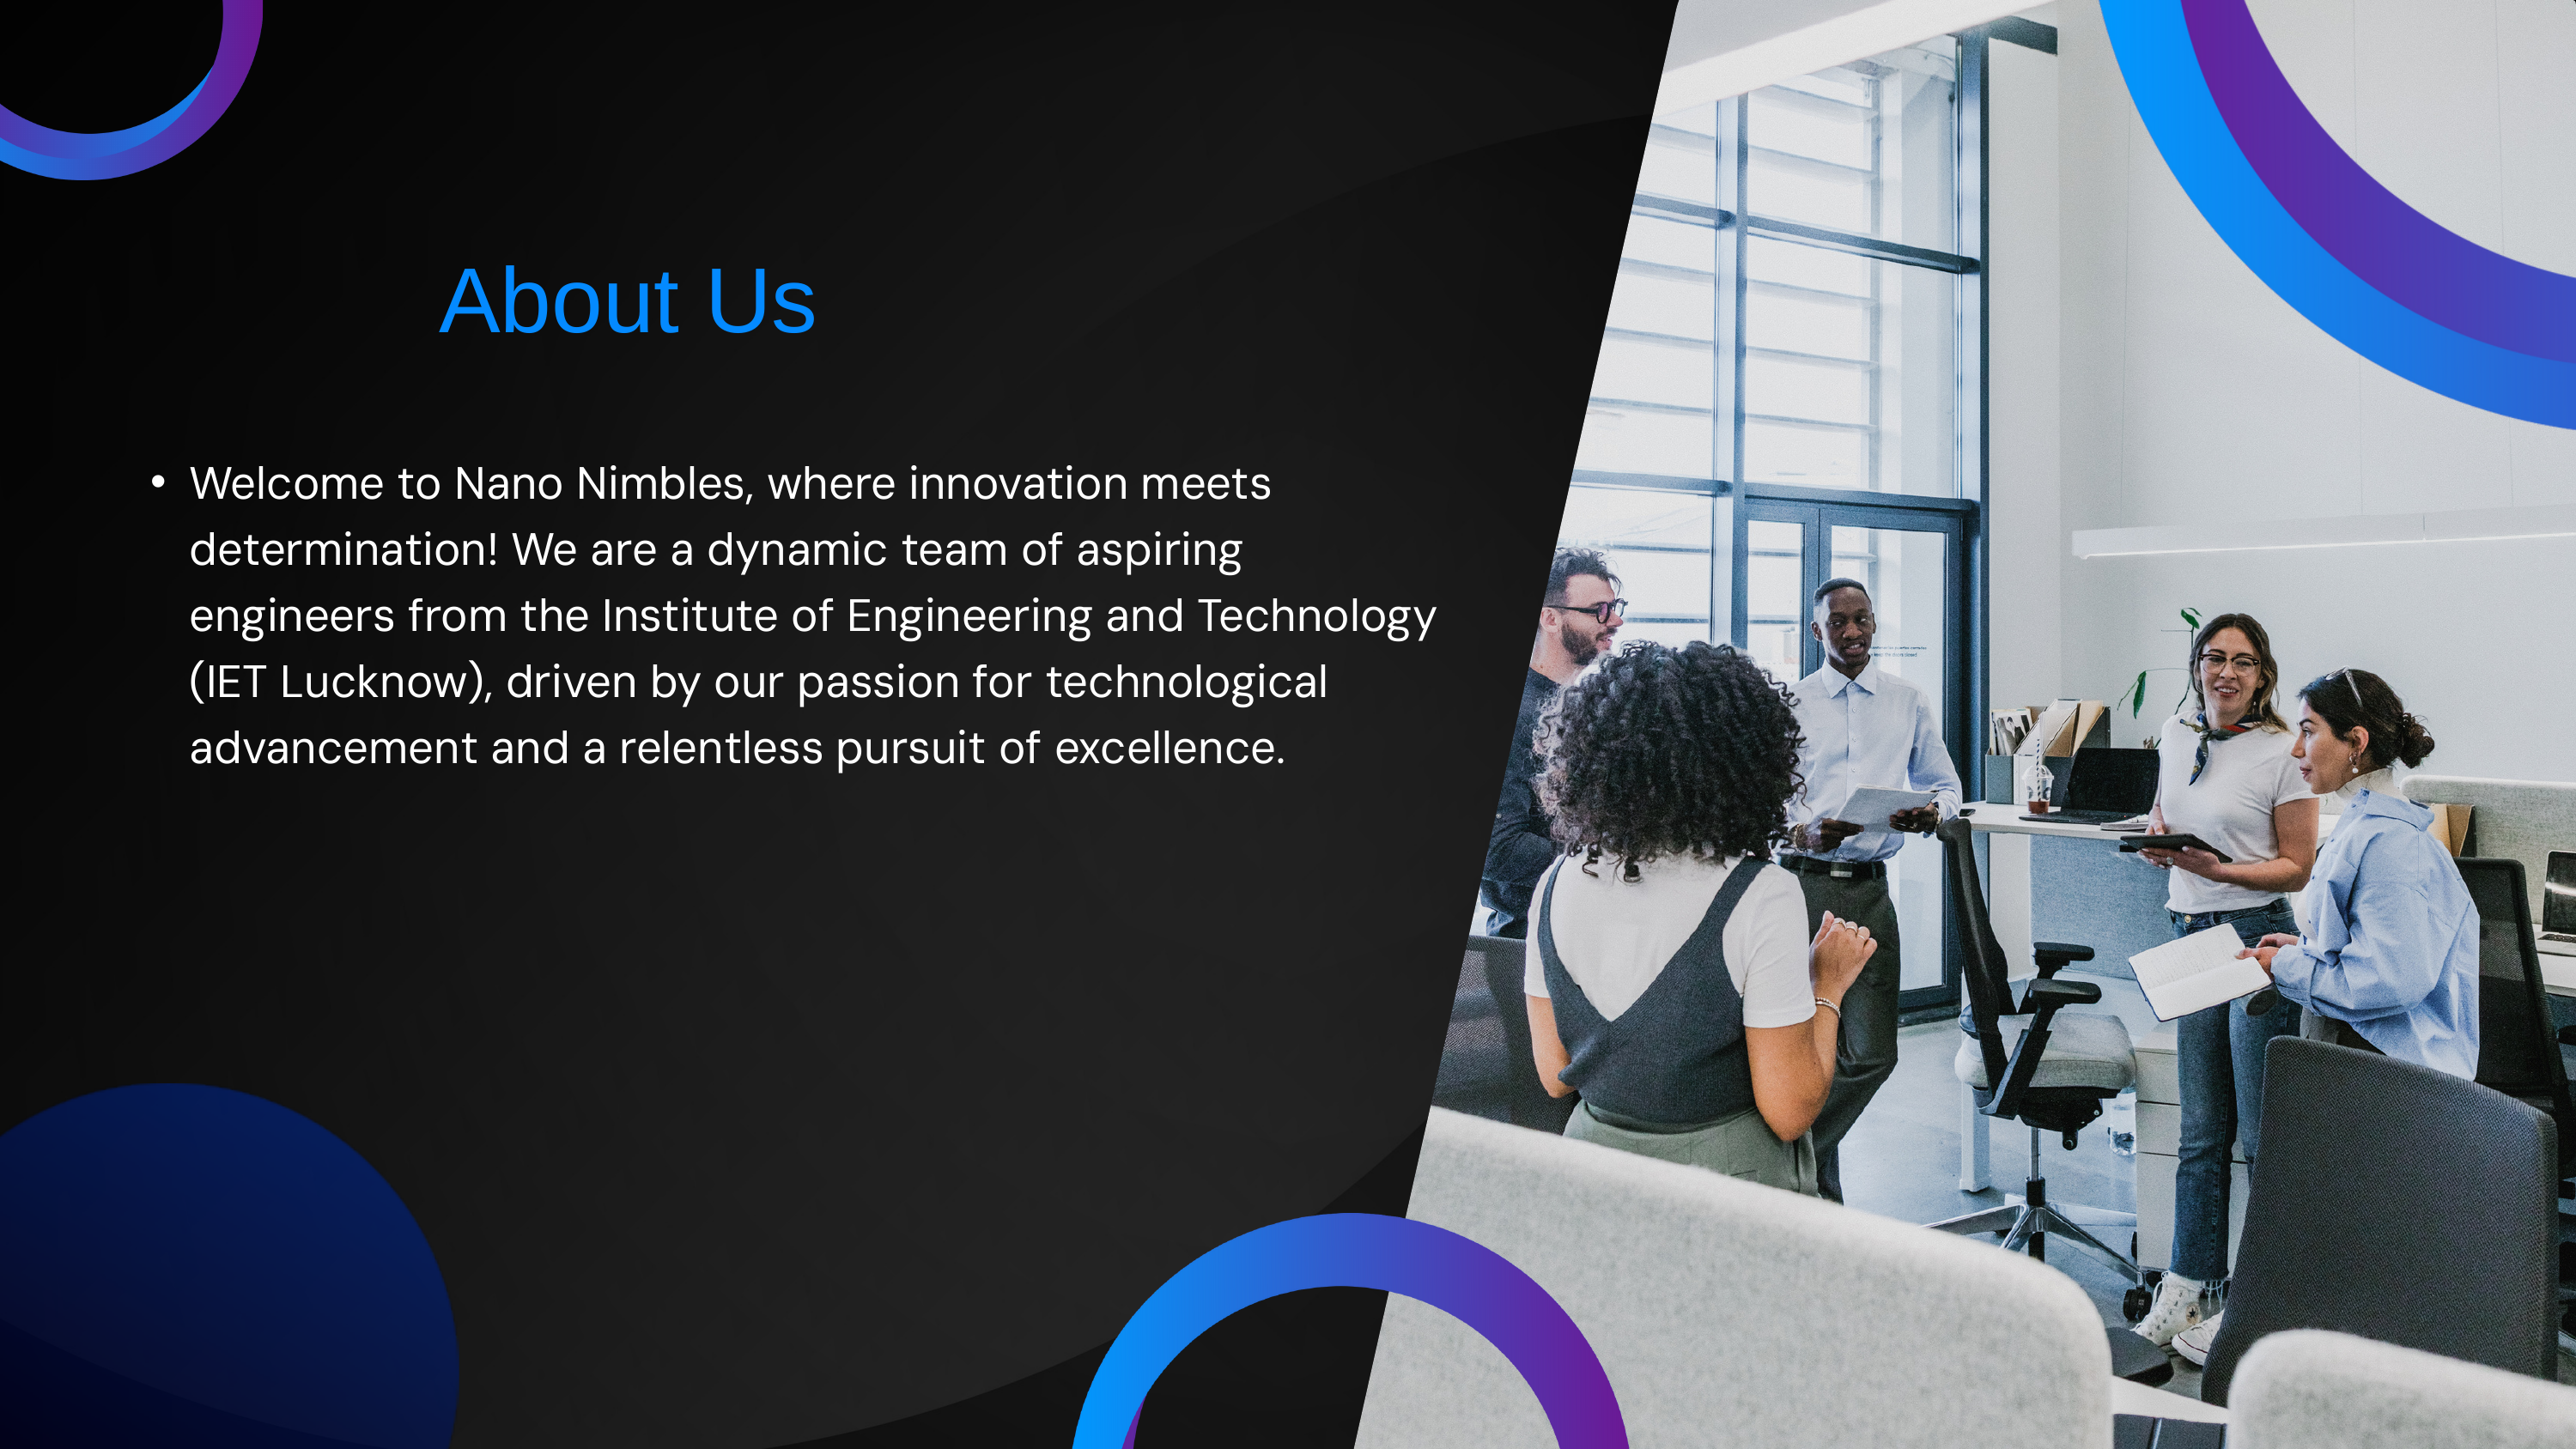

About Us
Welcome to Nano Nimbles, where innovation meets determination! We are a dynamic team of aspiring engineers from the Institute of Engineering and Technology (IET Lucknow), driven by our passion for technological advancement and a relentless pursuit of excellence.